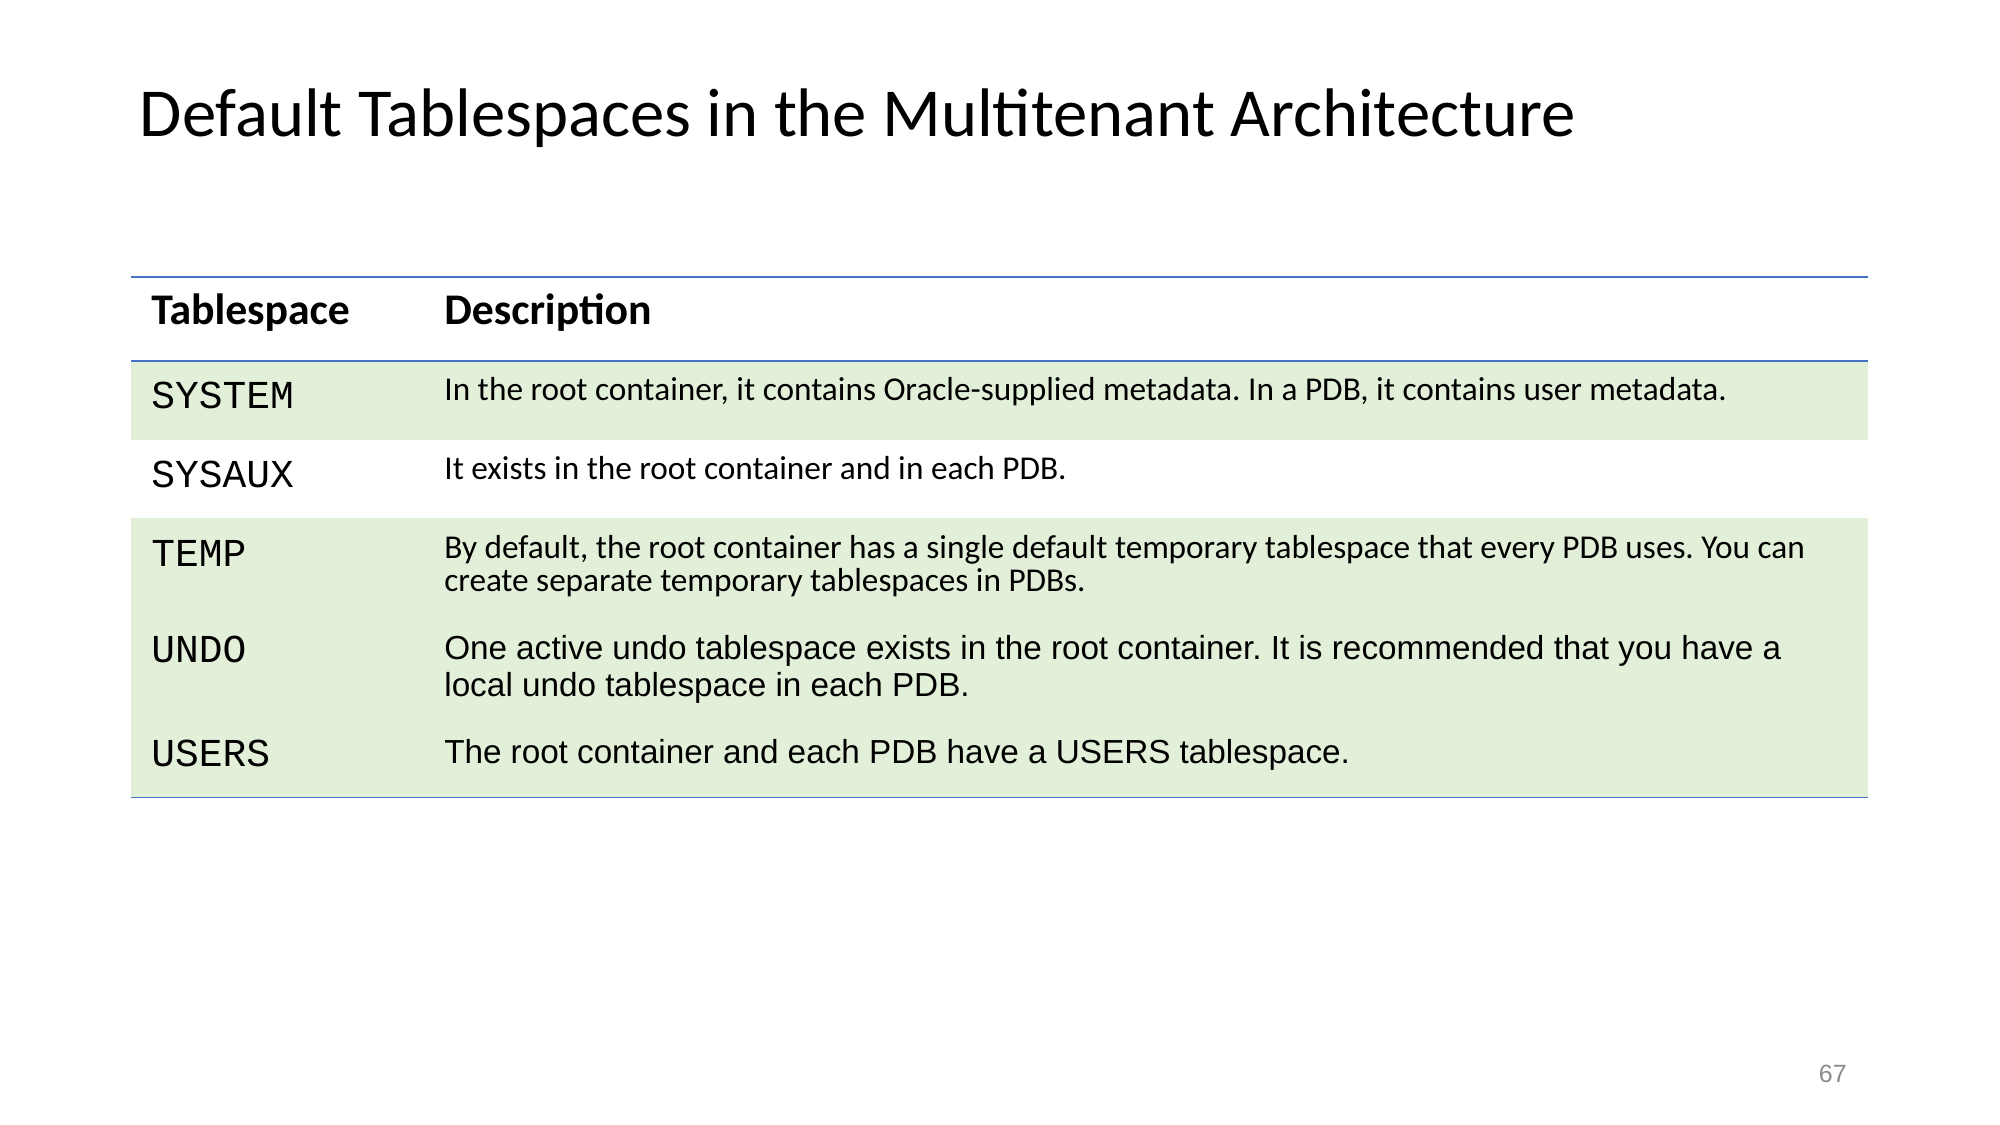

# Default Tablespaces in the Multitenant Architecture
| Tablespace | Description |
| --- | --- |
| SYSTEM | In the root container, it contains Oracle-supplied metadata. In a PDB, it contains user metadata. |
| SYSAUX | It exists in the root container and in each PDB. |
| TEMP | By default, the root container has a single default temporary tablespace that every PDB uses. You can create separate temporary tablespaces in PDBs. |
| UNDO | One active undo tablespace exists in the root container. It is recommended that you have a local undo tablespace in each PDB. |
| USERS | The root container and each PDB have a USERS tablespace. |
67